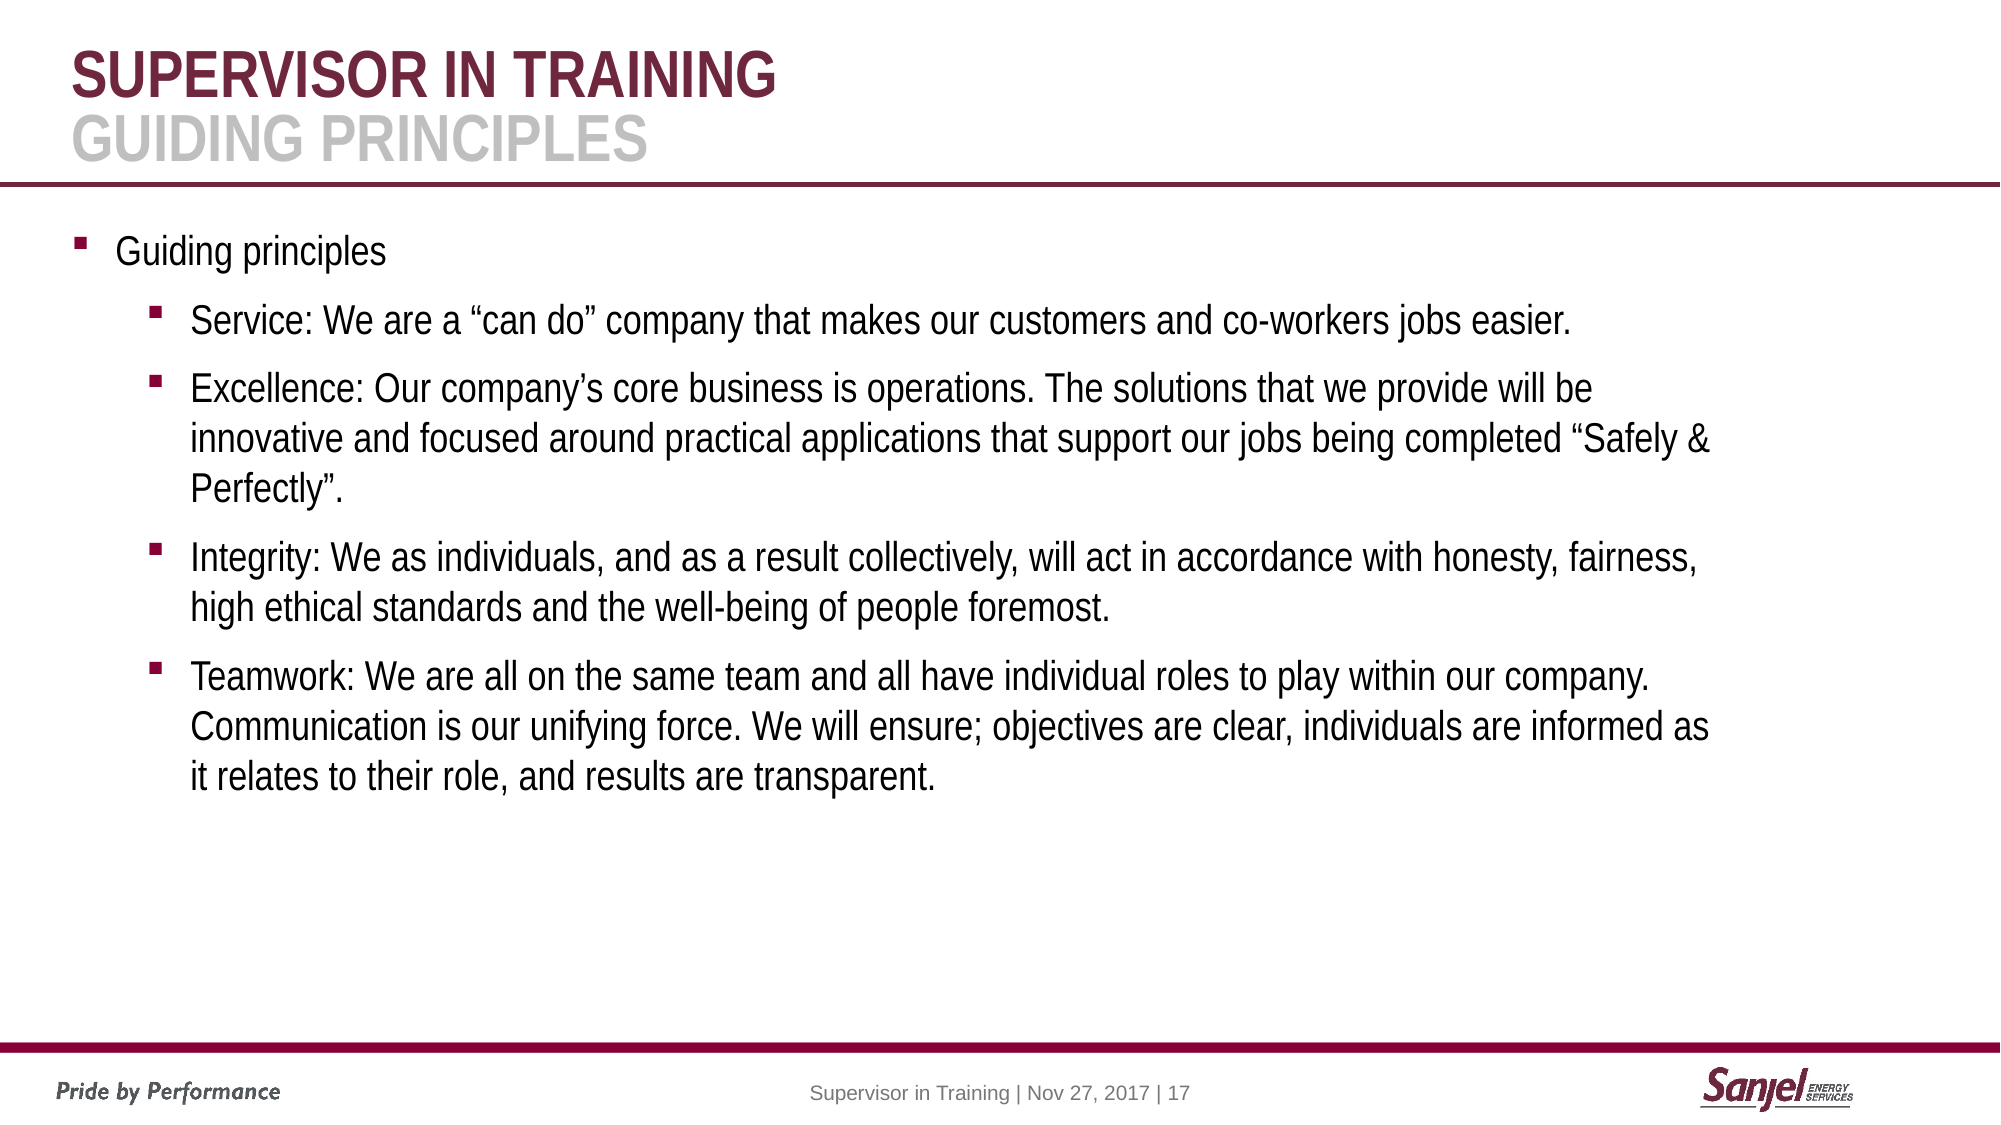

# Supervisor in TRAINING guiding principles
Guiding principles
Service: We are a “can do” company that makes our customers and co-workers jobs easier.
Excellence: Our company’s core business is operations. The solutions that we provide will be innovative and focused around practical applications that support our jobs being completed “Safely & Perfectly”.
Integrity: We as individuals, and as a result collectively, will act in accordance with honesty, fairness, high ethical standards and the well-being of people foremost.
Teamwork: We are all on the same team and all have individual roles to play within our company. Communication is our unifying force. We will ensure; objectives are clear, individuals are informed as it relates to their role, and results are transparent.